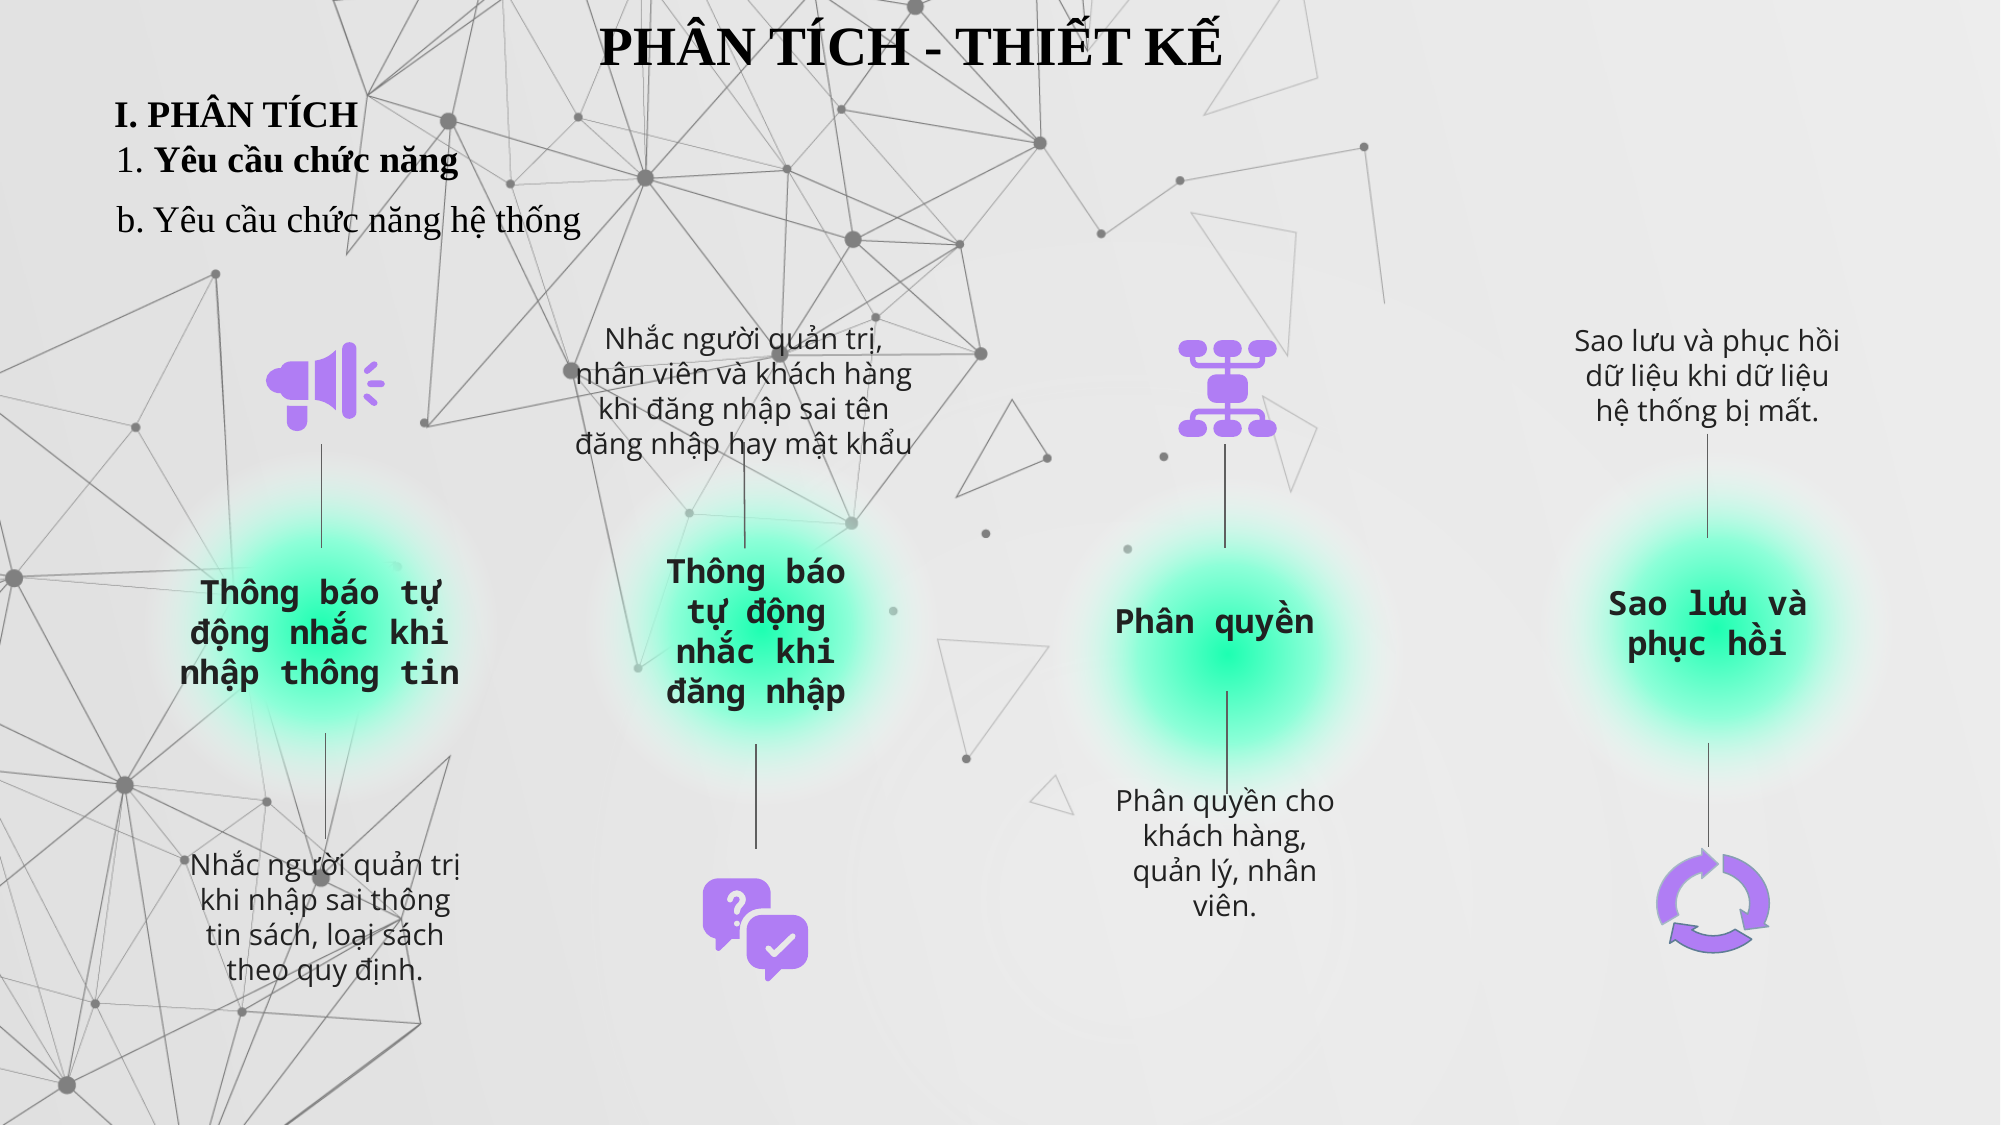

PHÂN TÍCH - THIẾT KẾ
I. PHÂN TÍCH
1. Yêu cầu chức năng
b. Yêu cầu chức năng hệ thống
Sao lưu và phục hồi dữ liệu khi dữ liệu hệ thống bị mất.
Nhắc người quản trị, nhân viên và khách hàng khi đăng nhập sai tên đăng nhập hay mật khẩu

Phân quyền
Sao lưu và phục hồi
Thông báo tự động nhắc khi đăng nhập
Thông báo tự động nhắc khi nhập thông tin
Phân quyền cho khách hàng, quản lý, nhân viên.

Nhắc người quản trị khi nhập sai thông tin sách, loại sách theo quy định.